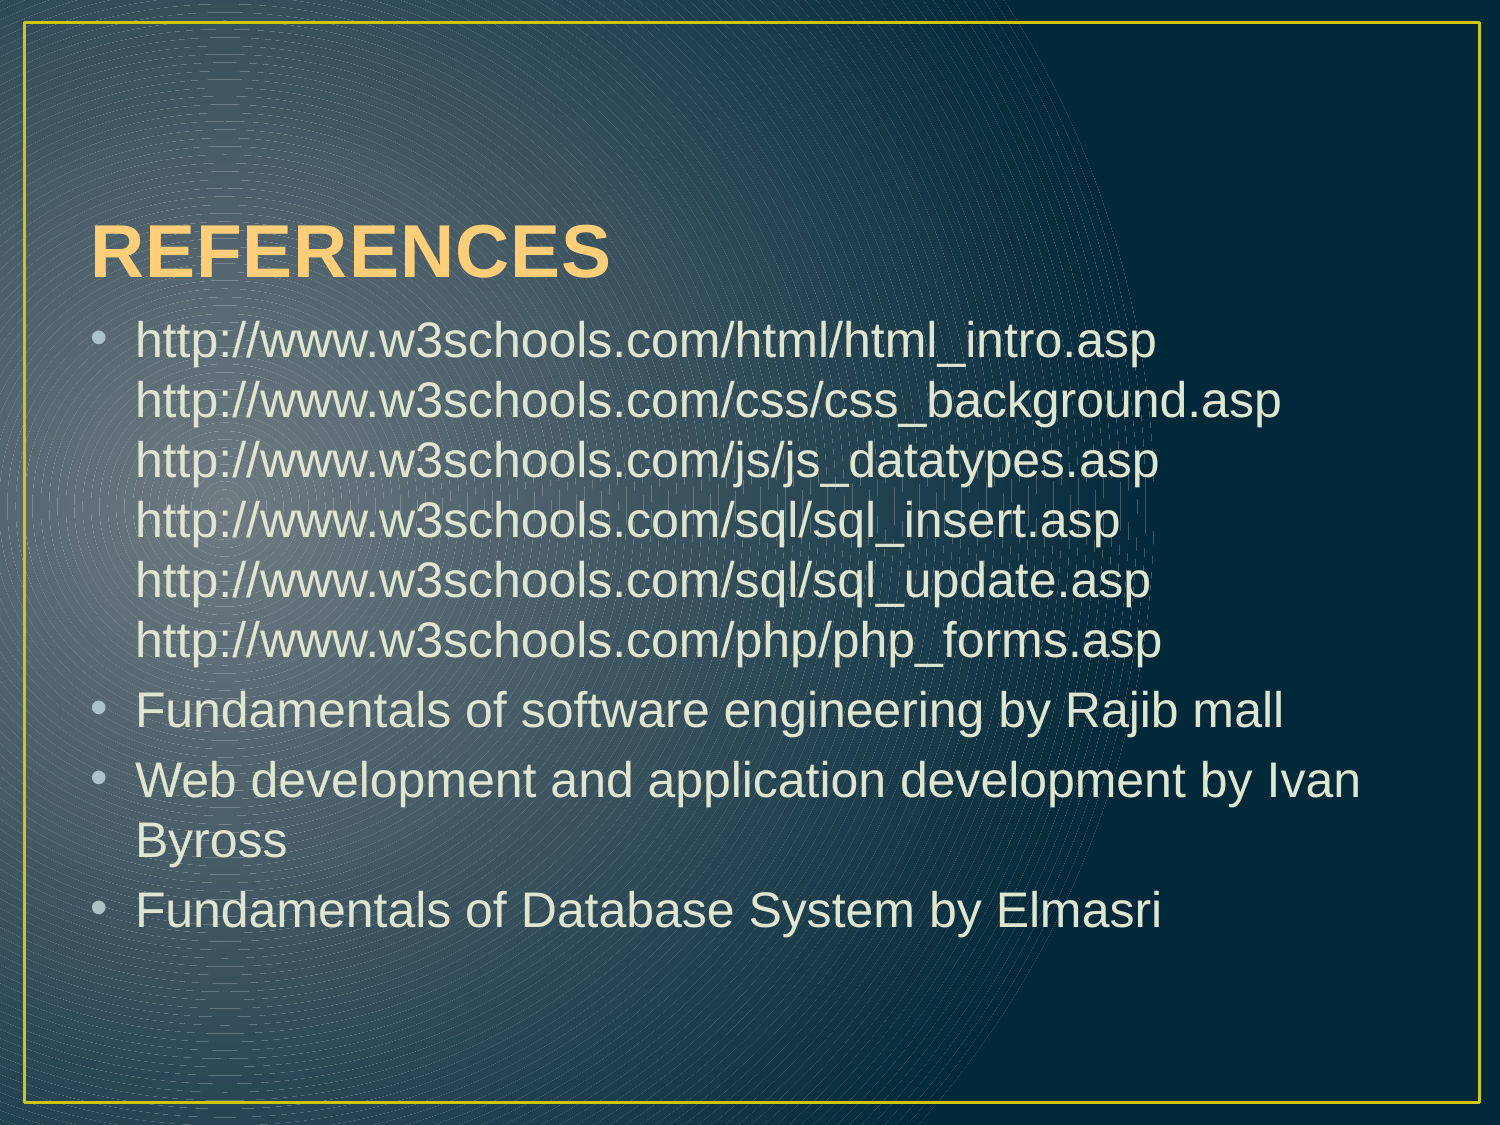

# REFERENCES
http://www.w3schools.com/html/html_intro.asp http://www.w3schools.com/css/css_background.asp http://www.w3schools.com/js/js_datatypes.asp http://www.w3schools.com/sql/sql_insert.asp http://www.w3schools.com/sql/sql_update.asp http://www.w3schools.com/php/php_forms.asp
Fundamentals of software engineering by Rajib mall
Web development and application development by Ivan Byross
Fundamentals of Database System by Elmasri